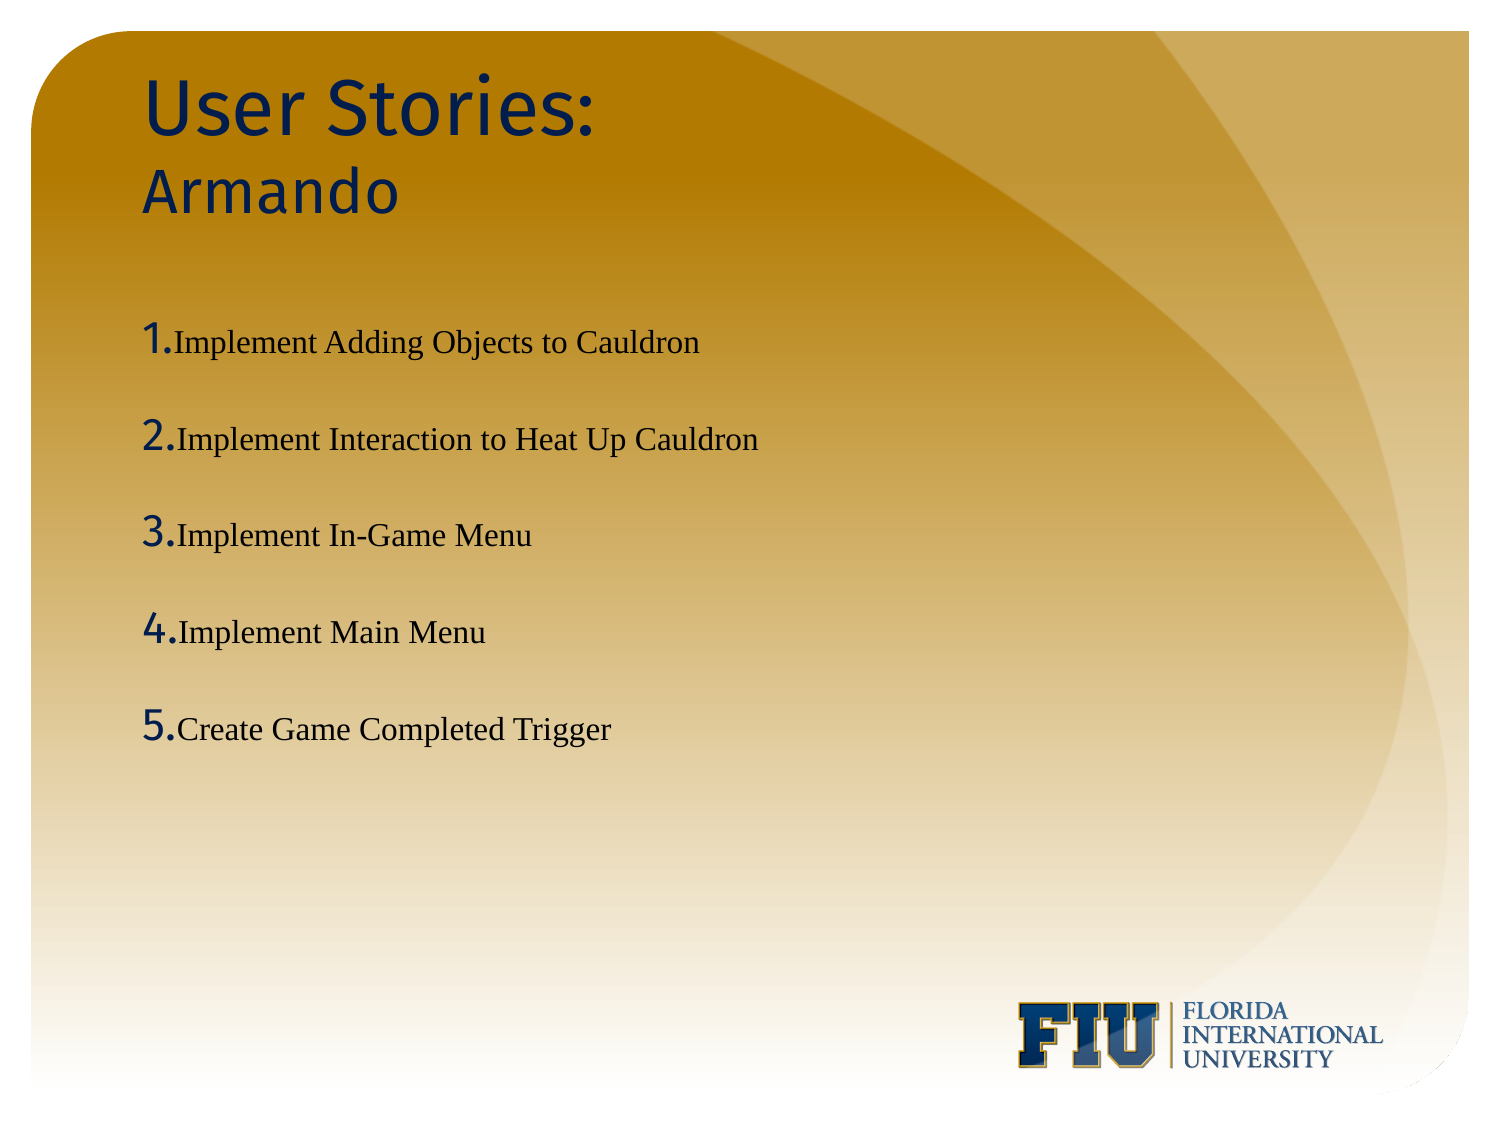

# User Stories:
Armando
1.Implement Adding Objects to Cauldron
2.Implement Interaction to Heat Up Cauldron
3.Implement In-Game Menu
4.Implement Main Menu
5.Create Game Completed Trigger